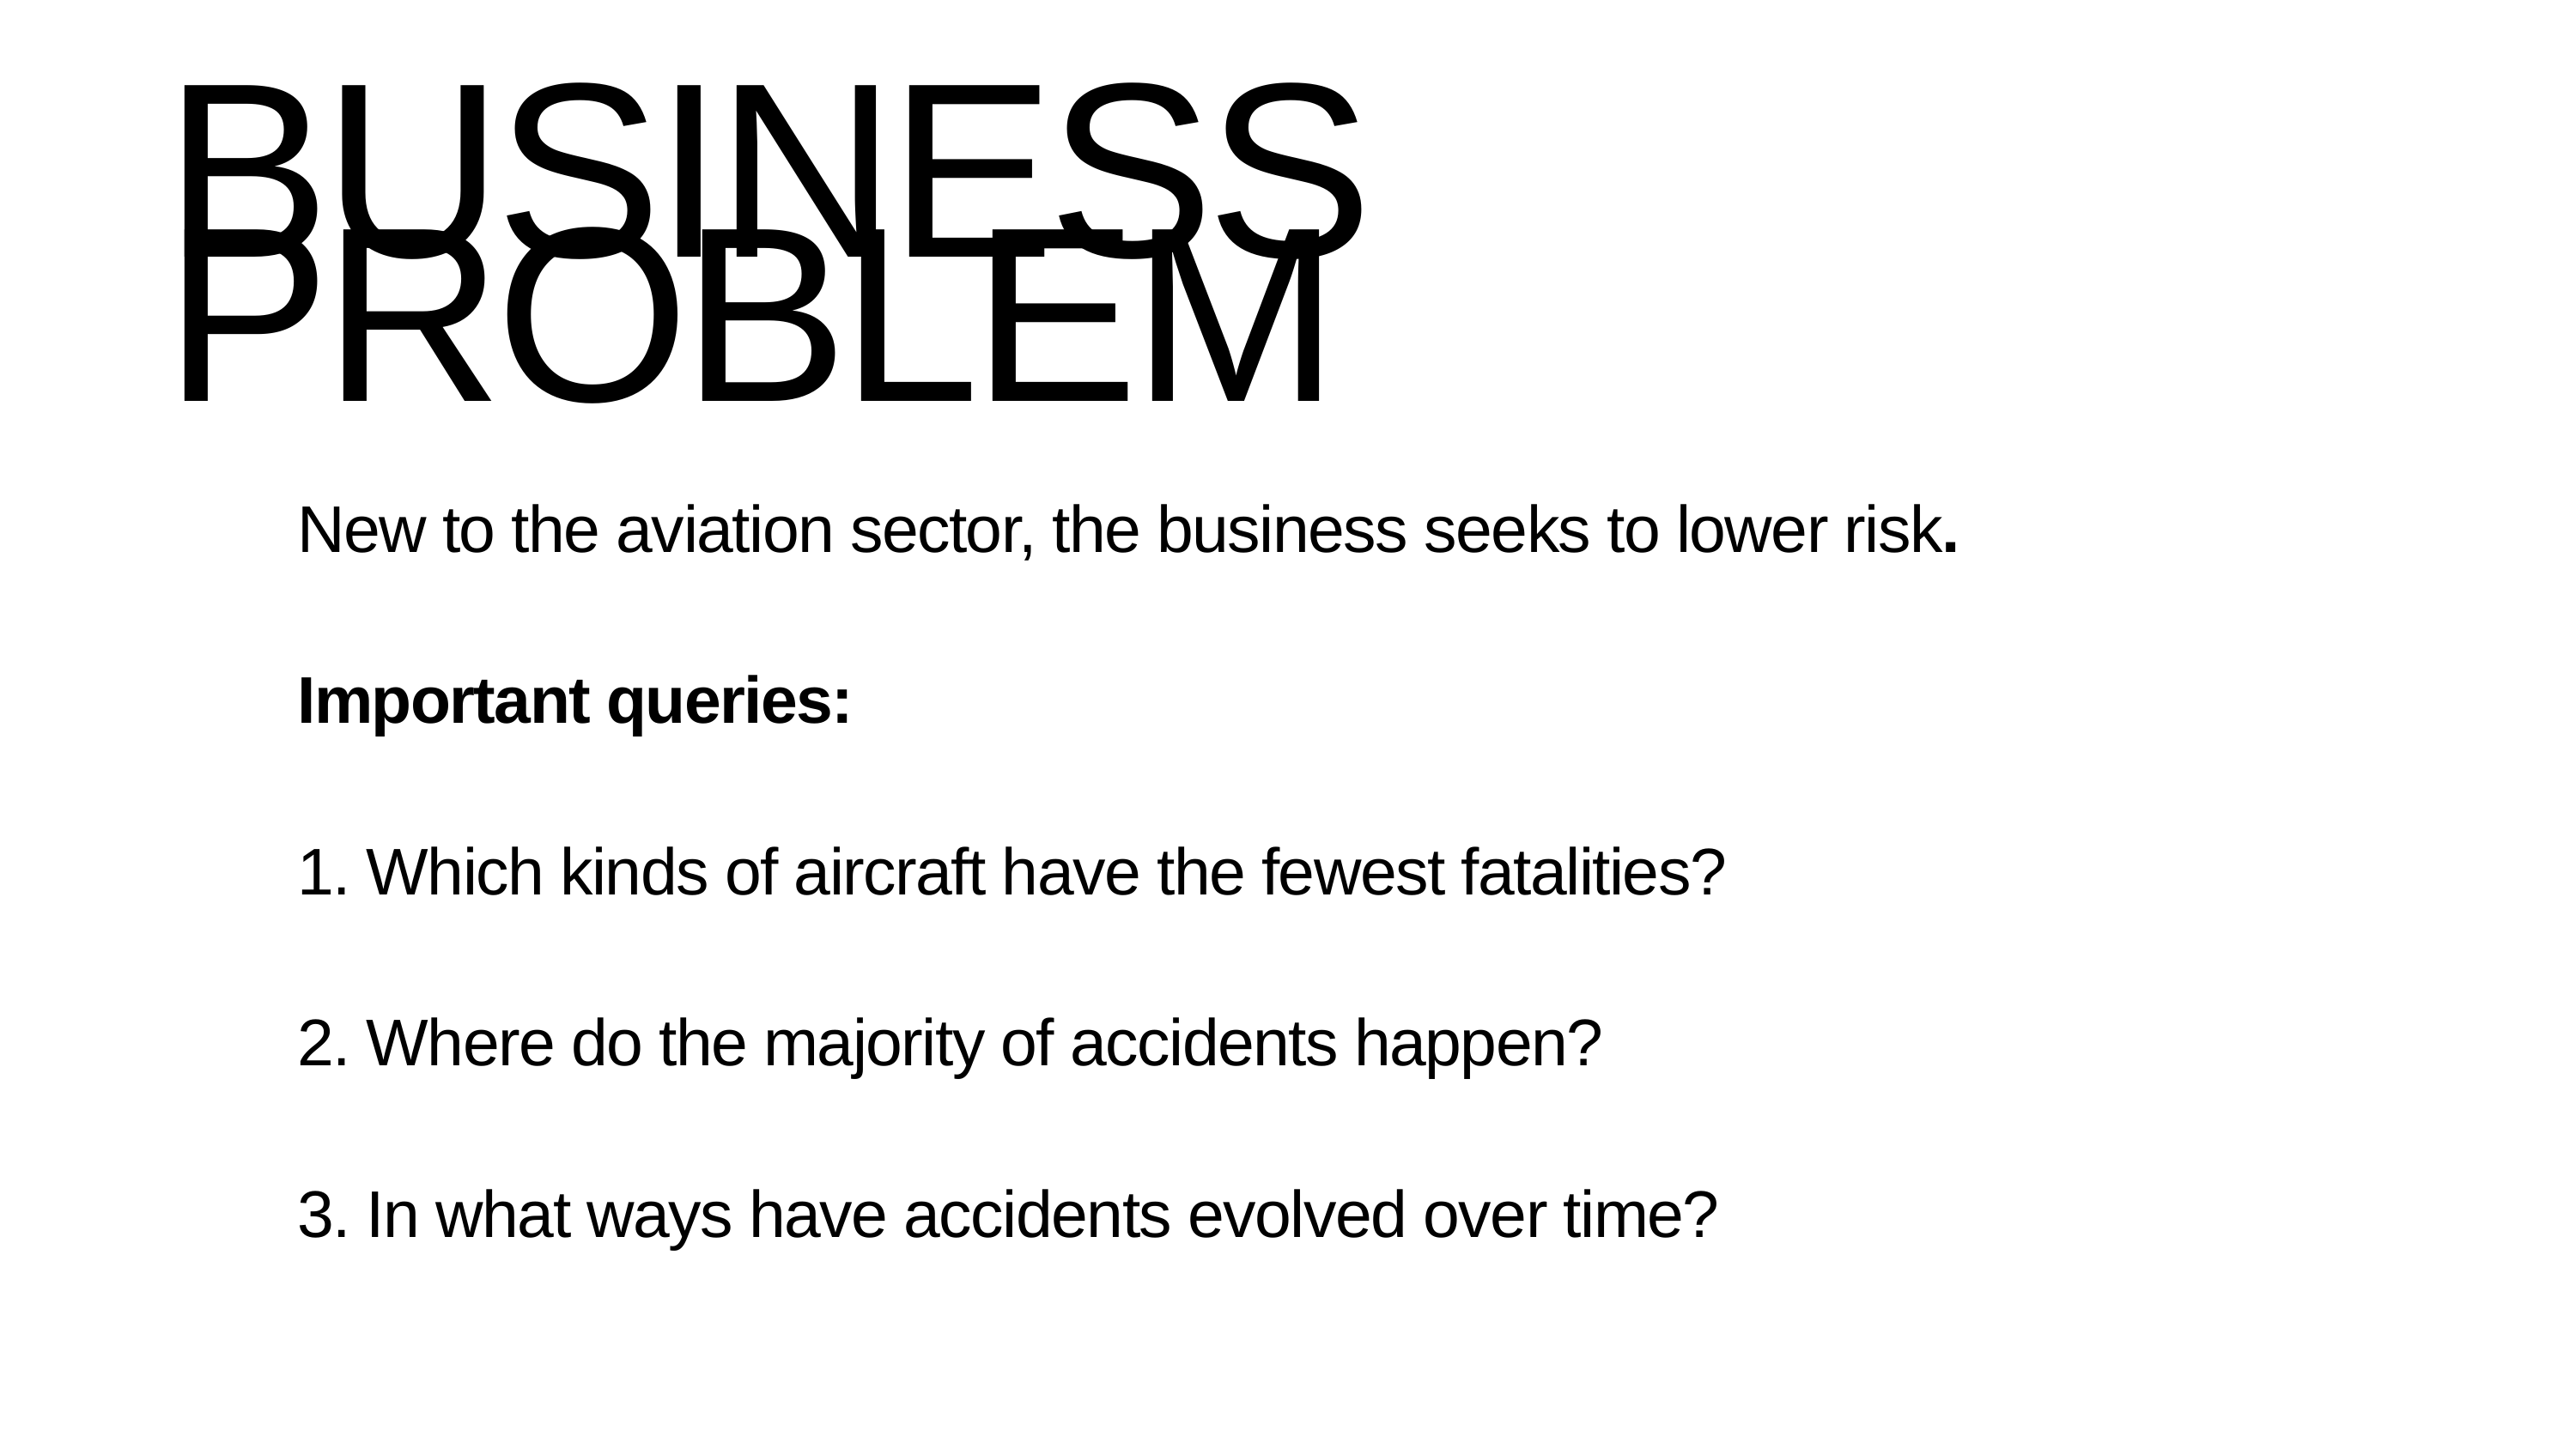

BUSINESS PROBLEM
New to the aviation sector, the business seeks to lower risk.

Important queries:

1. Which kinds of aircraft have the fewest fatalities?

2. Where do the majority of accidents happen?

3. In what ways have accidents evolved over time?